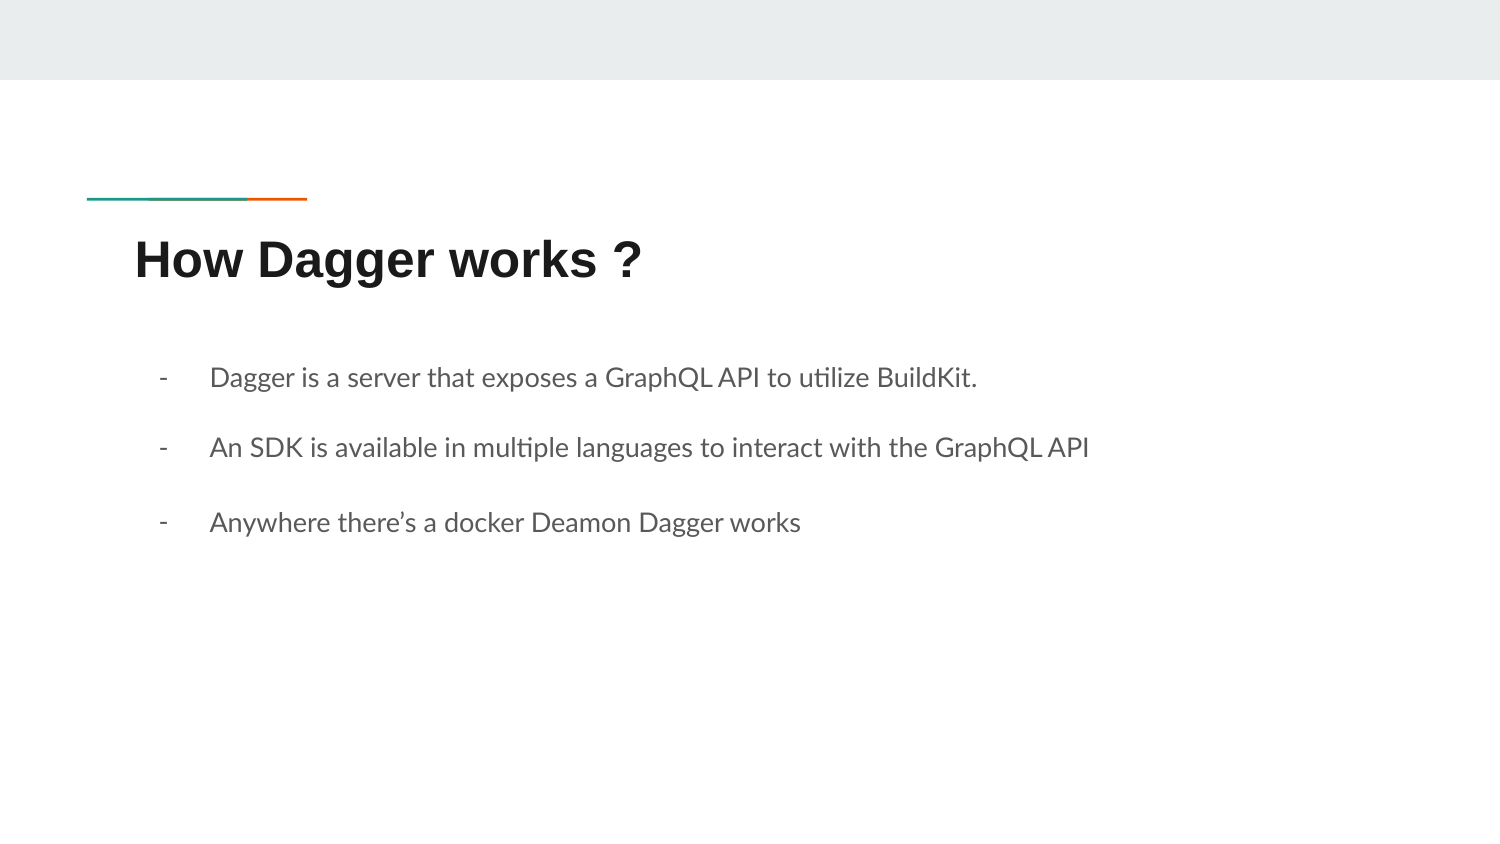

# How Dagger works ?
Dagger is a server that exposes a GraphQL API to utilize BuildKit.
An SDK is available in multiple languages to interact with the GraphQL API
Anywhere there’s a docker Deamon Dagger works